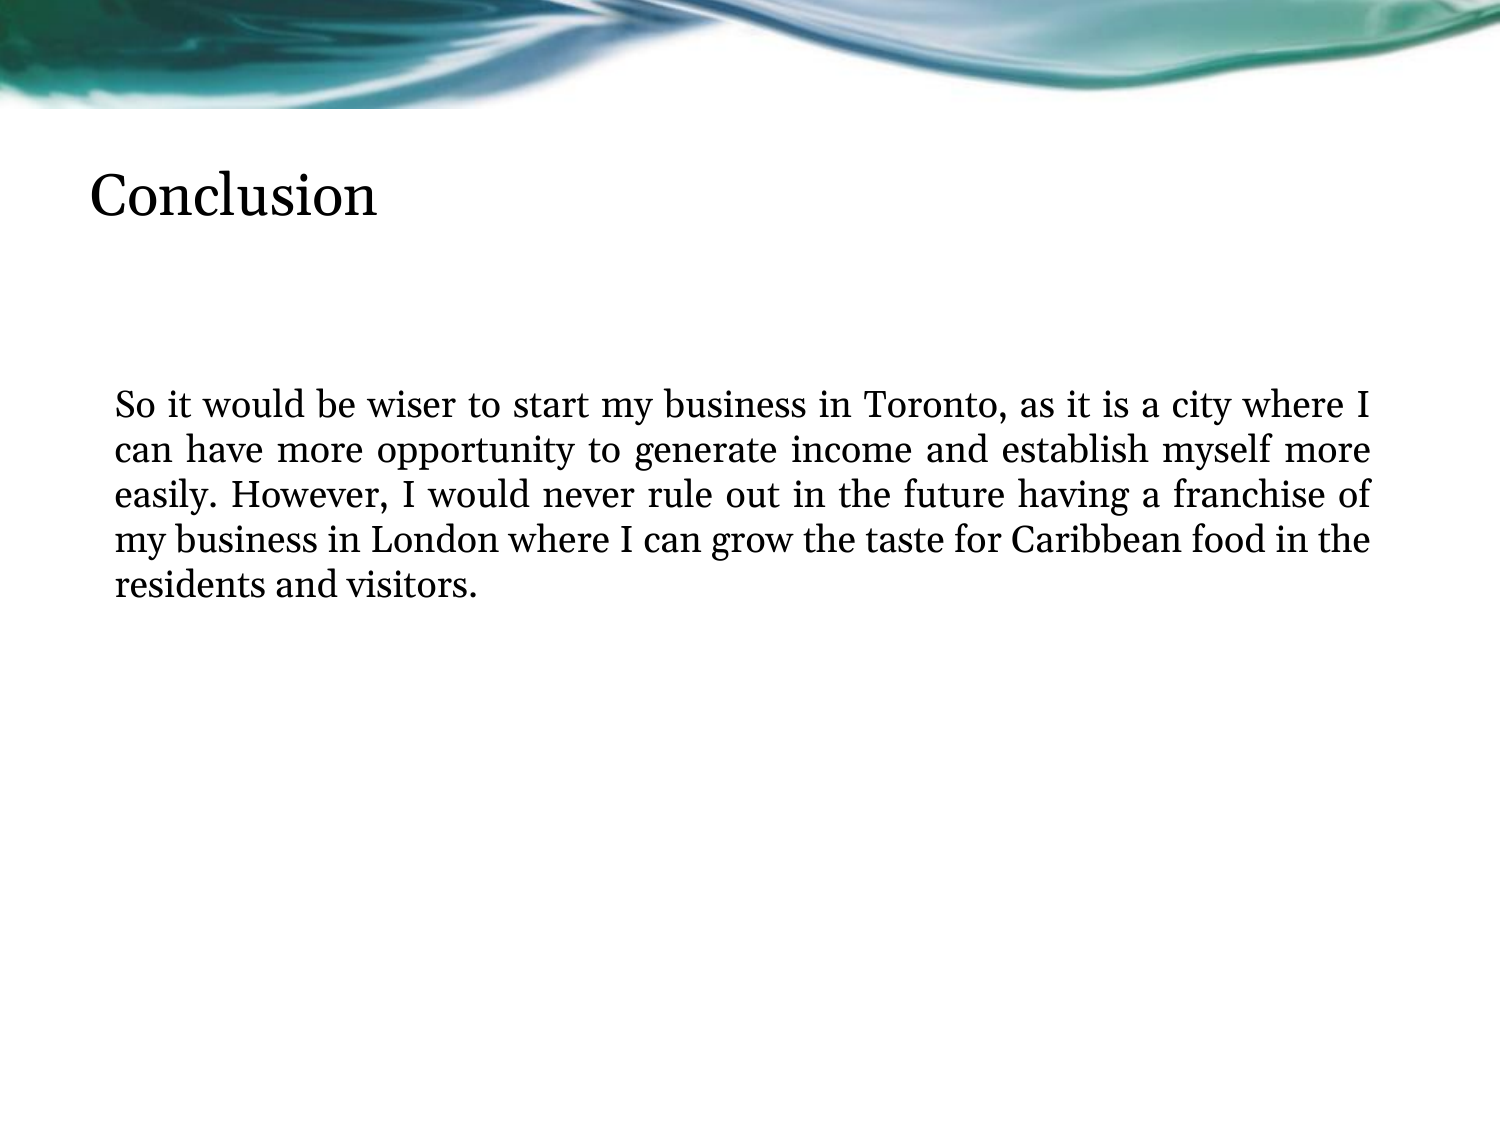

# Conclusion
So it would be wiser to start my business in Toronto, as it is a city where I can have more opportunity to generate income and establish myself more easily. However, I would never rule out in the future having a franchise of my business in London where I can grow the taste for Caribbean food in the residents and visitors.